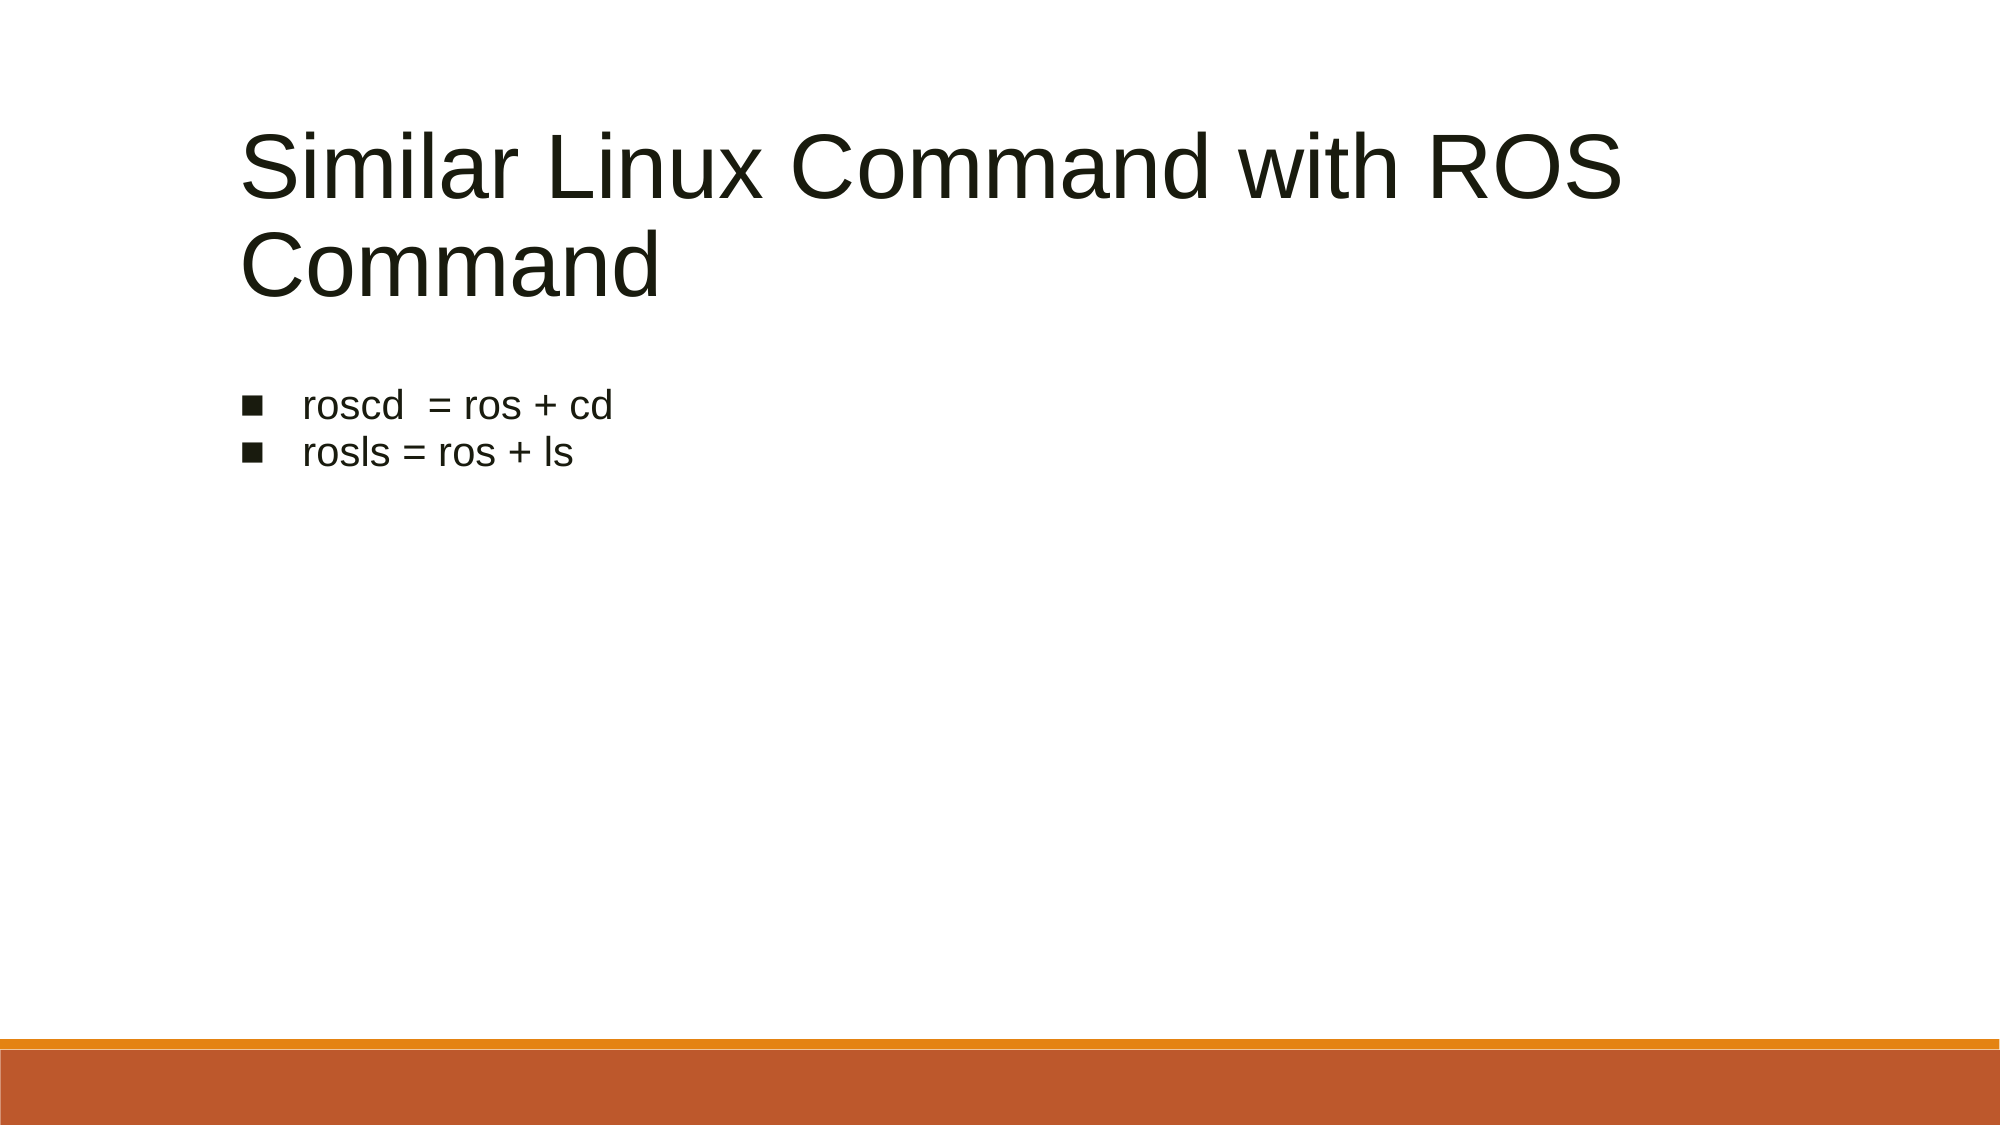

Similar Linux Command with ROS Command
roscd  = ros + cd
rosls = ros + ls